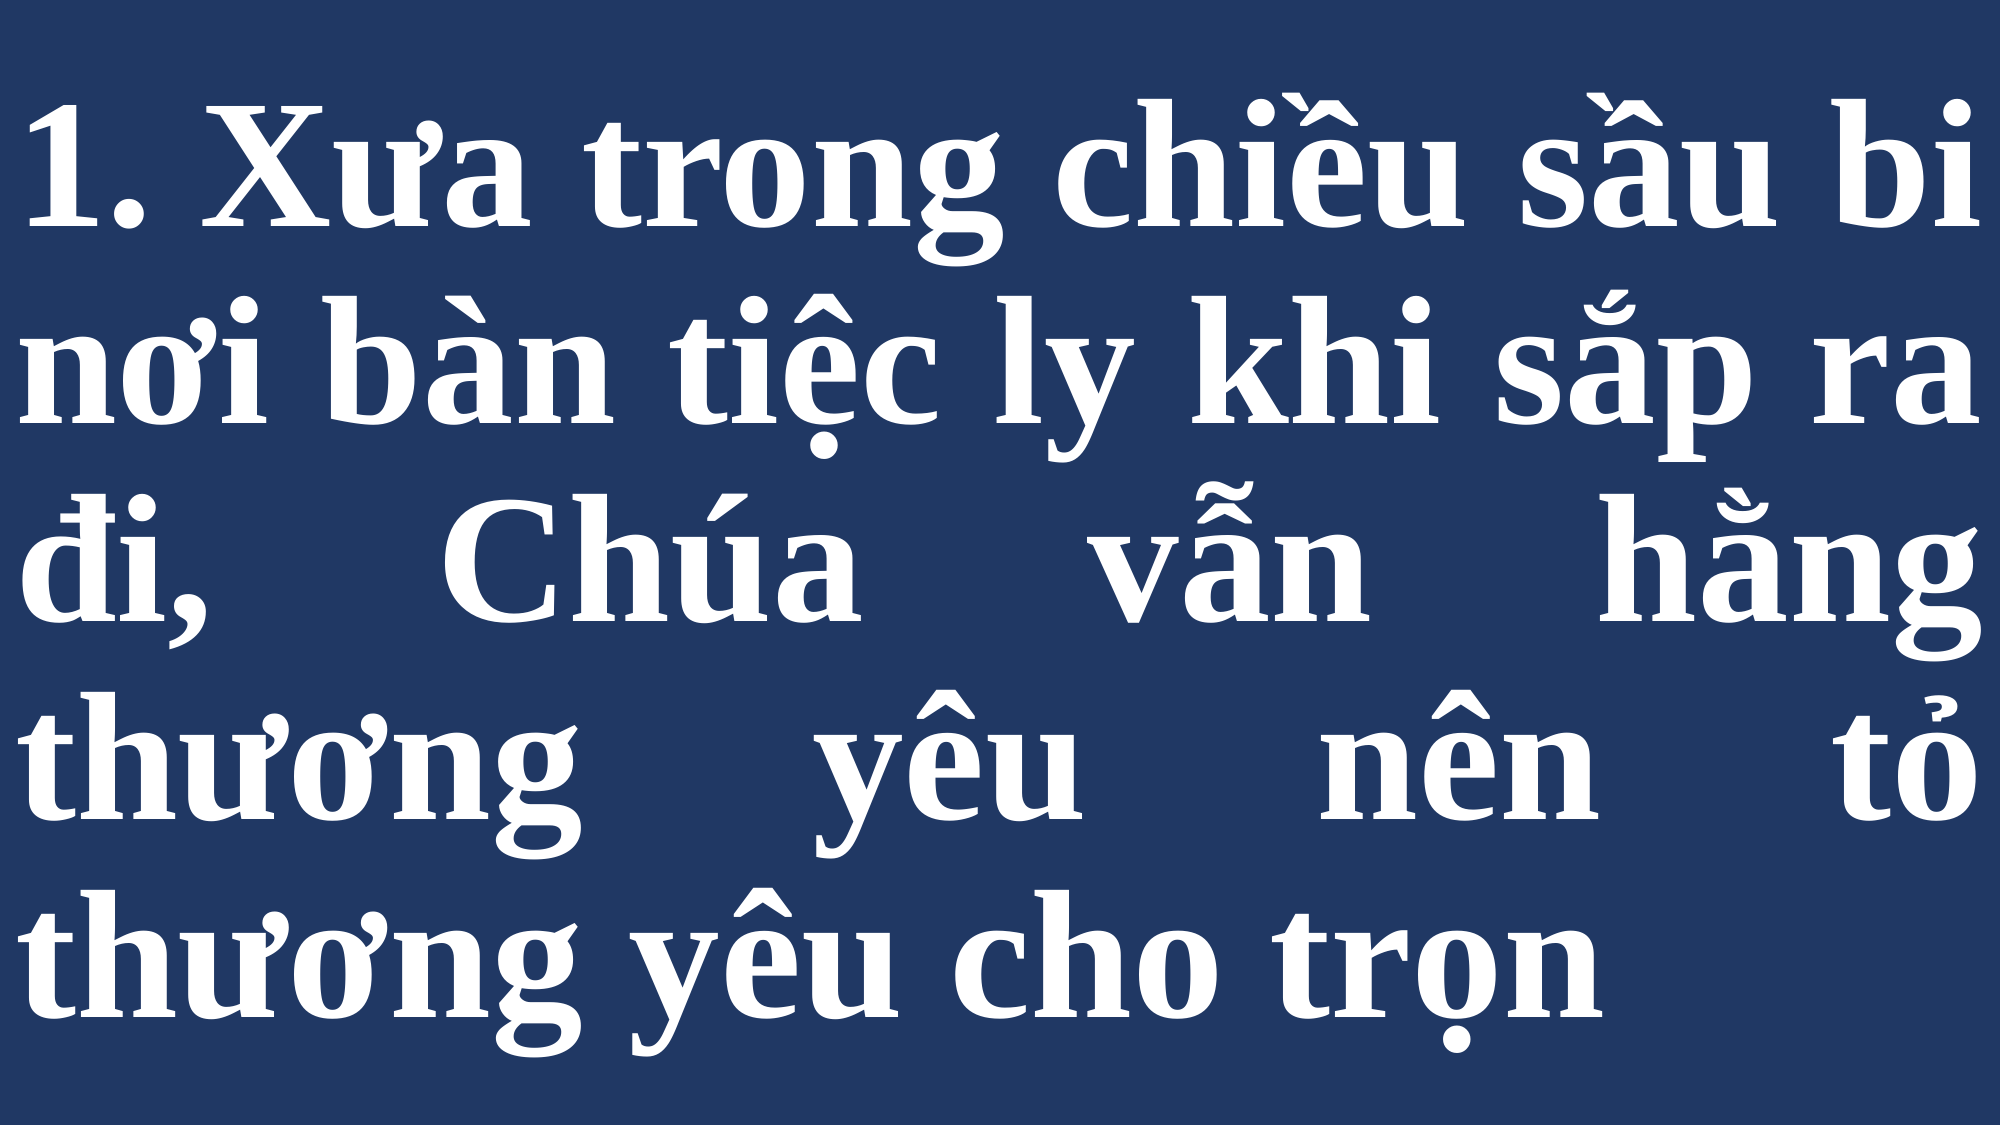

# 1. Xưa trong chiều sầu bi nơi bàn tiệc ly khi sắp ra đi, Chúa vẫn hằng thương yêu nên tỏ thương yêu cho trọn